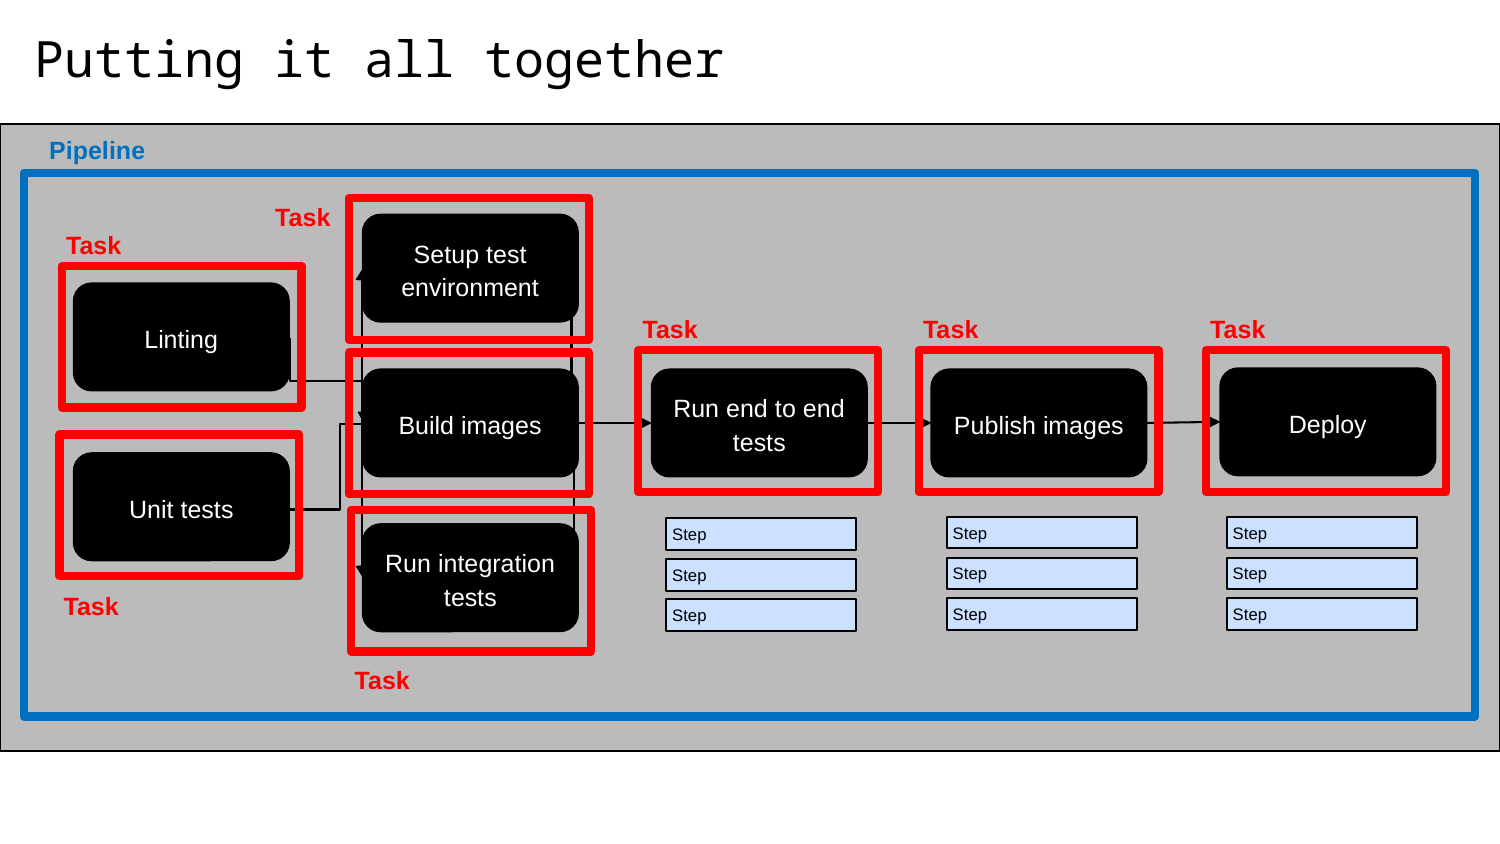

# Putting it all together

Pipeline

Task

Setup test environment
Task

Linting
Task

Task

Task

Deploy
Build images
Publish images
Run end to end tests

Unit tests

Step
Step
Step
Run integration tests
Step
Step
Step
Task
Step
Step
Step
Task